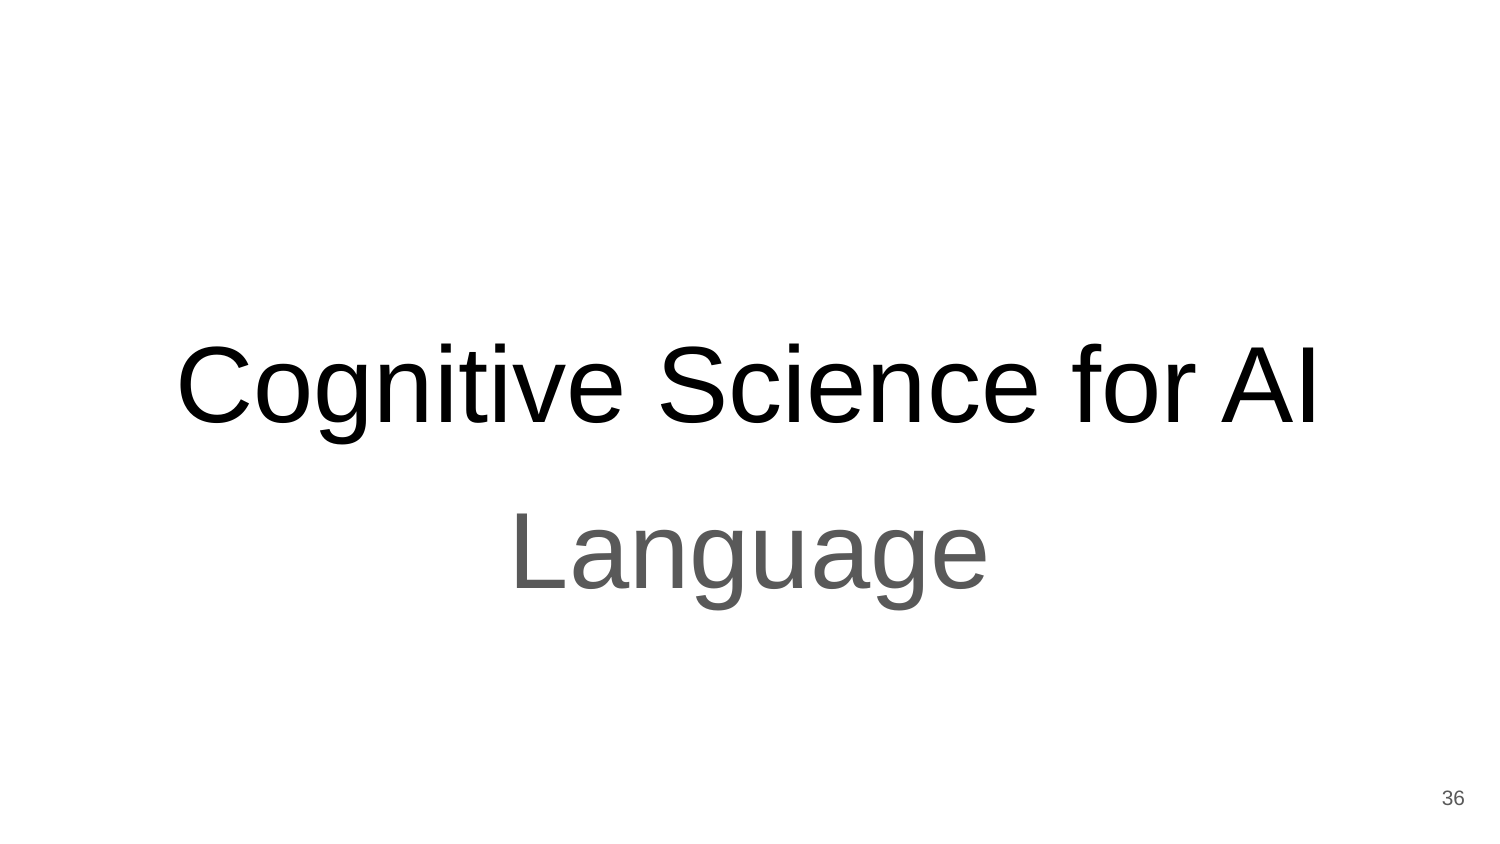

# Cognitive Science for AI
Language
36